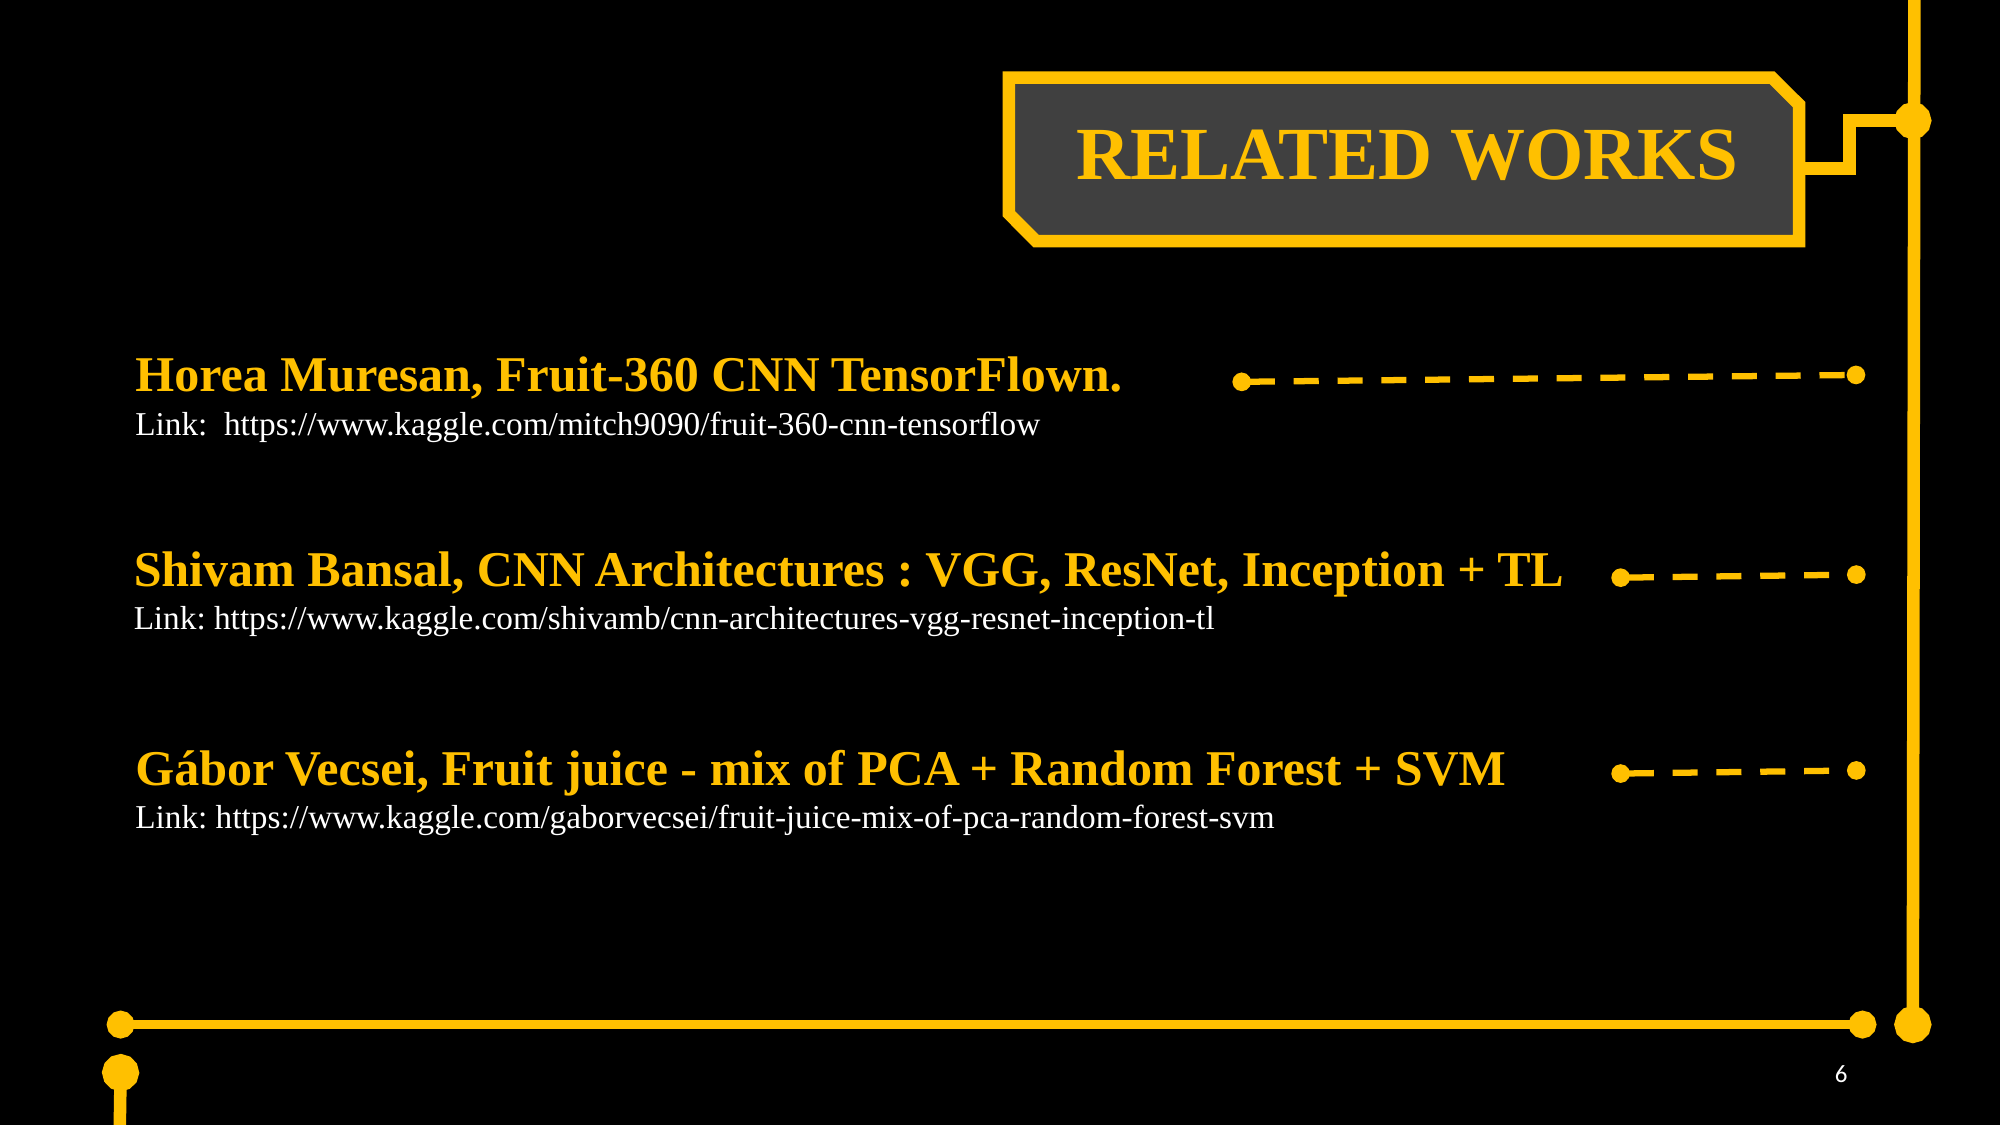

RELATED WORKS
Horea Muresan, Fruit-360 CNN TensorFlown.
Link:  https://www.kaggle.com/mitch9090/fruit-360-cnn-tensorflow

Shivam Bansal, CNN Architectures : VGG, ResNet, Inception + TL
Link: https://www.kaggle.com/shivamb/cnn-architectures-vgg-resnet-inception-tl

Gábor Vecsei, Fruit juice - mix of PCA + Random Forest + SVM
Link: https://www.kaggle.com/gaborvecsei/fruit-juice-mix-of-pca-random-forest-svm
6